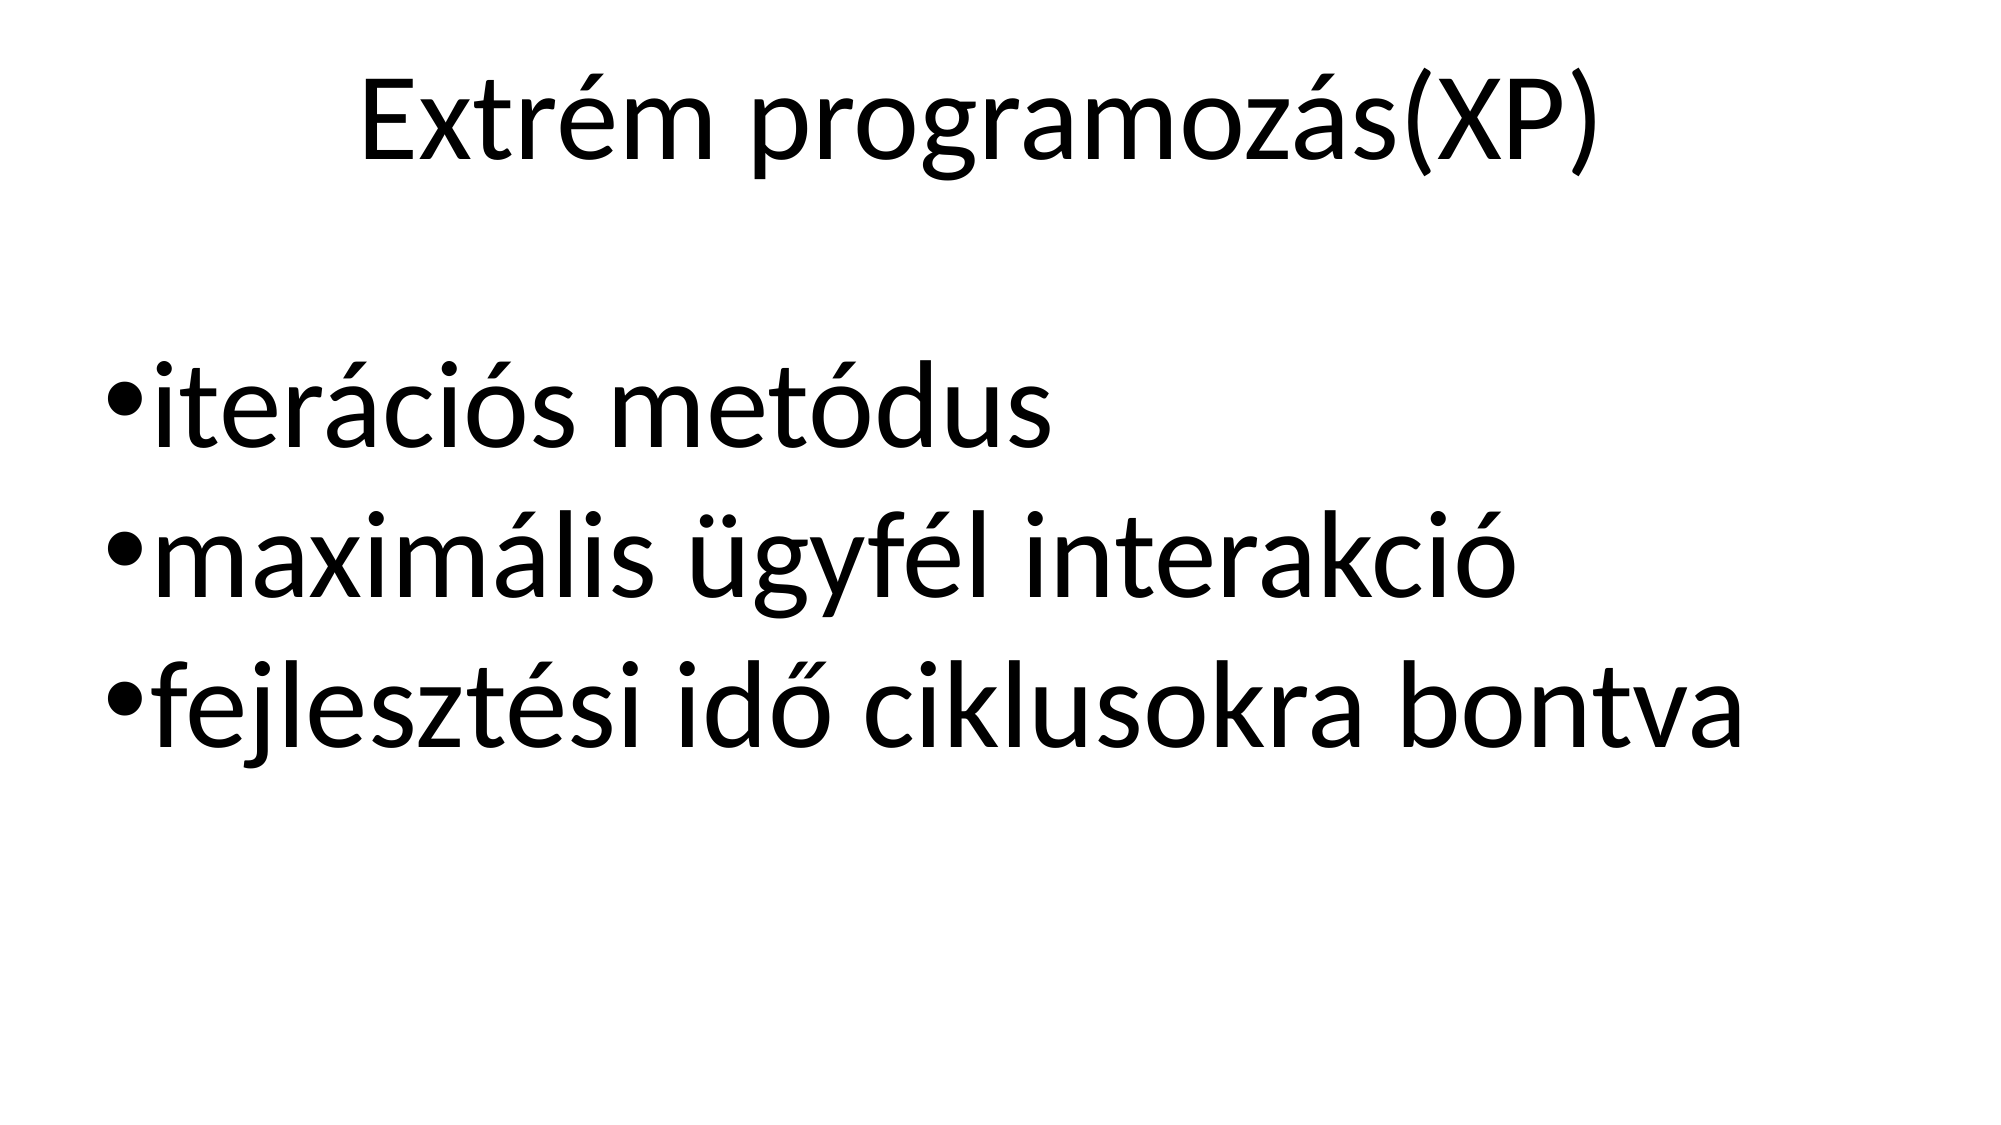

Extrém programozás(XP)
iterációs metódus
maximális ügyfél interakció
fejlesztési idő ciklusokra bontva